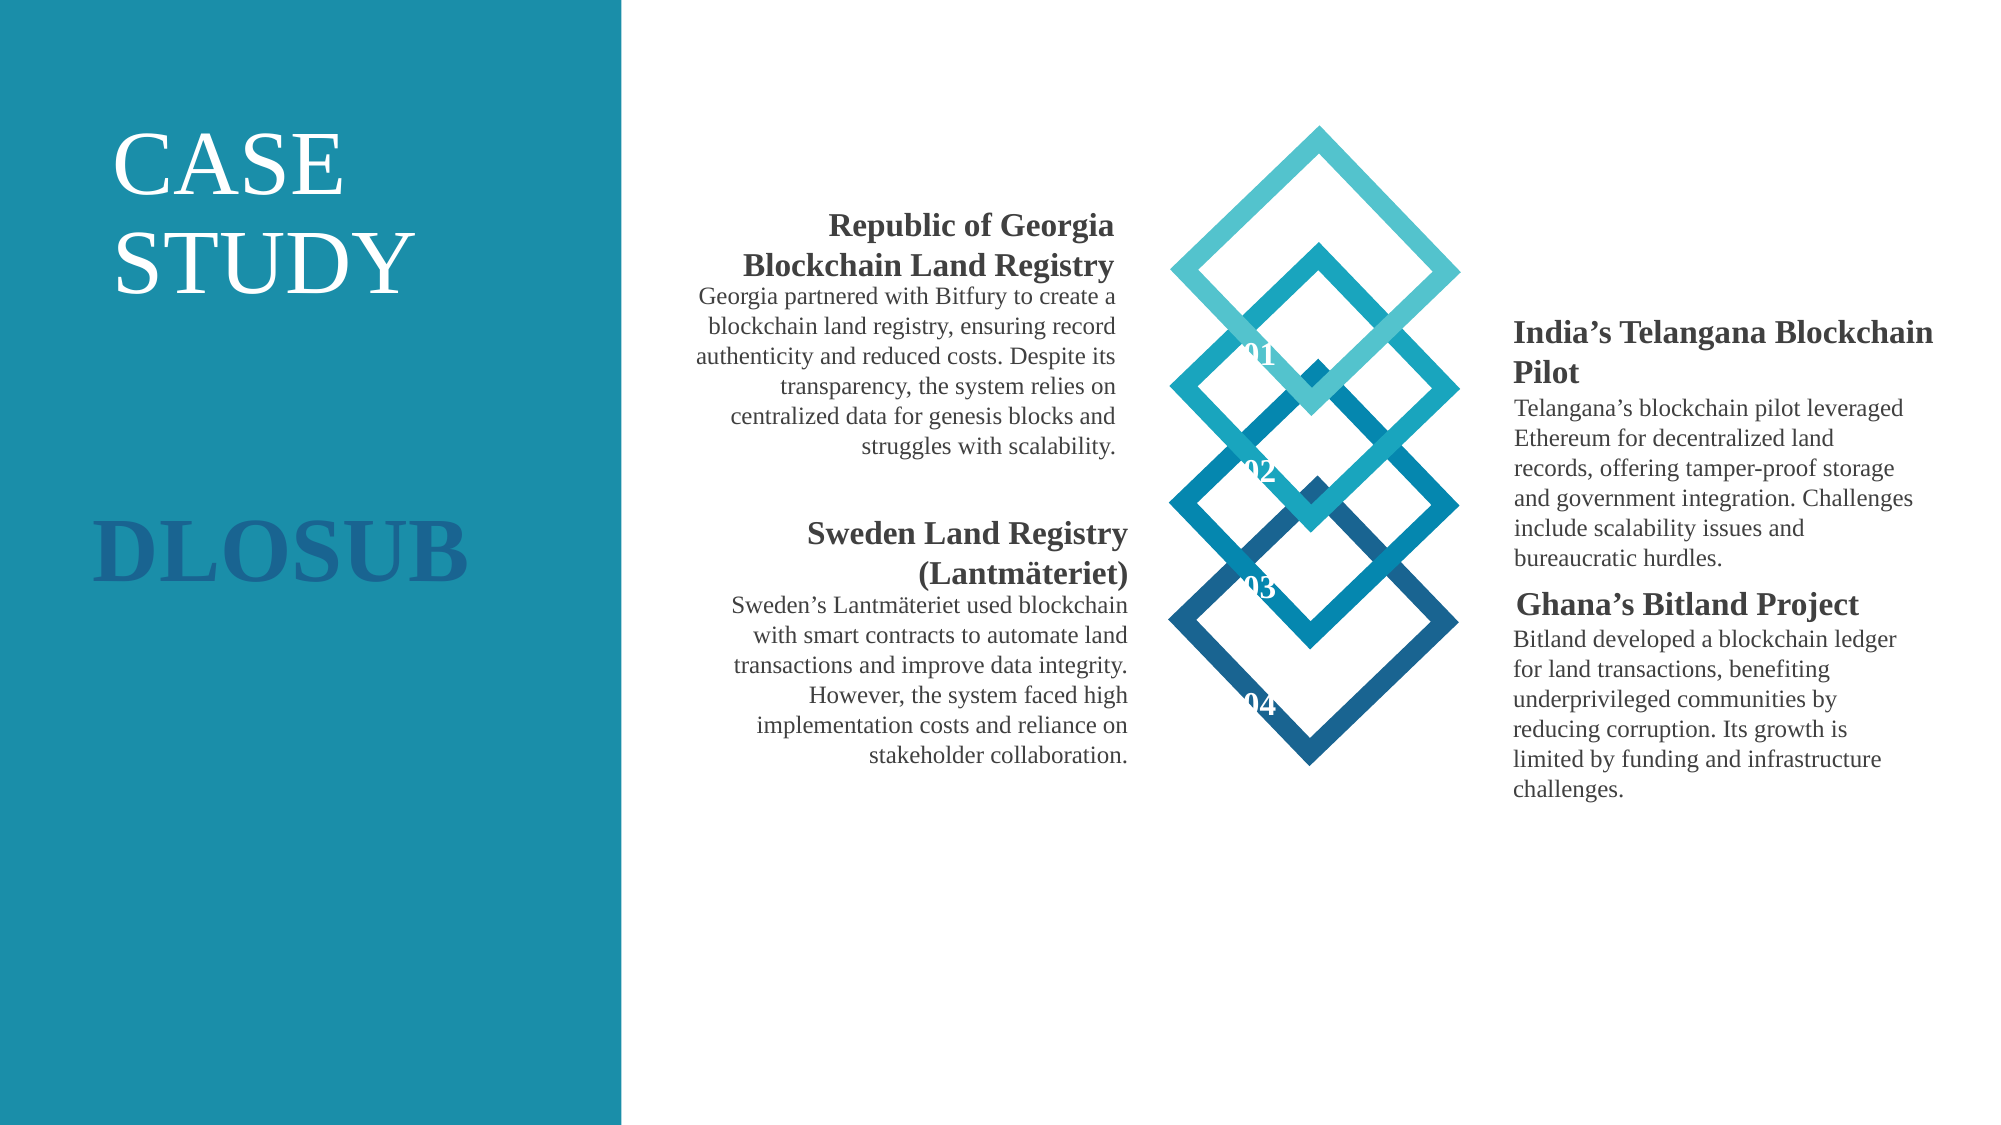

CASE
STUDY

Republic of Georgia Blockchain Land Registry
Georgia partnered with Bitfury to create a blockchain land registry, ensuring record authenticity and reduced costs. Despite its transparency, the system relies on centralized data for genesis blocks and struggles with scalability.
India’s Telangana Blockchain Pilot
Telangana’s blockchain pilot leveraged Ethereum for decentralized land records, offering tamper-proof storage and government integration. Challenges include scalability issues and bureaucratic hurdles.
01
02
DLOSUB
Sweden Land Registry (Lantmäteriet)
Sweden’s Lantmäteriet used blockchain with smart contracts to automate land transactions and improve data integrity. However, the system faced high implementation costs and reliance on stakeholder collaboration.
03
Ghana’s Bitland Project
Bitland developed a blockchain ledger for land transactions, benefiting underprivileged communities by reducing corruption. Its growth is limited by funding and infrastructure challenges.
04
05